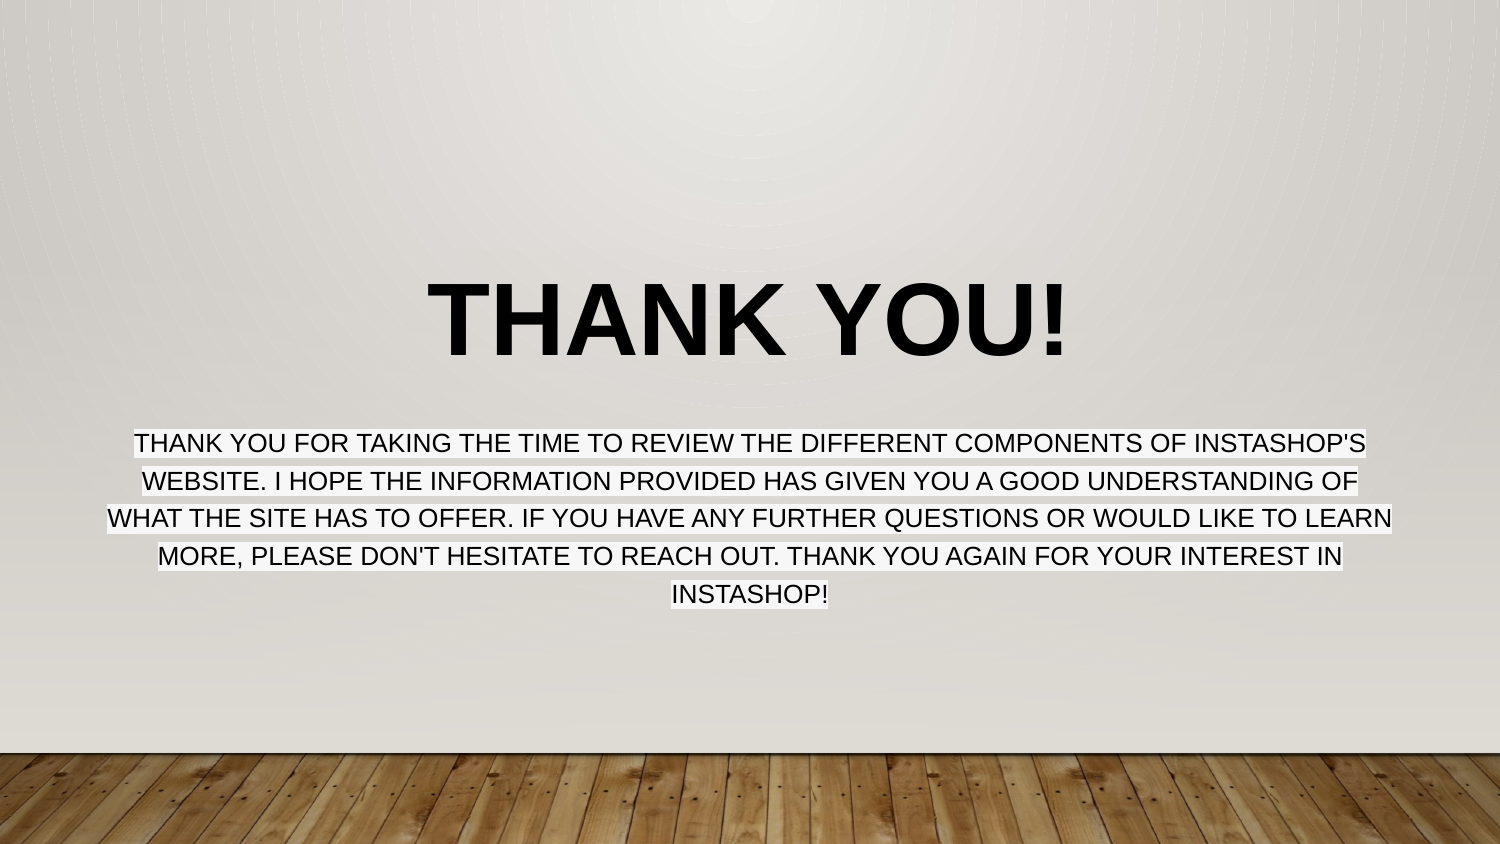

# Thank You!
Thank you for taking the time to review the different components of InstaShop's website. I hope the information provided has given you a good understanding of what the site has to offer. If you have any further questions or would like to learn more, please don't hesitate to reach out. Thank you again for your interest in InstaShop!